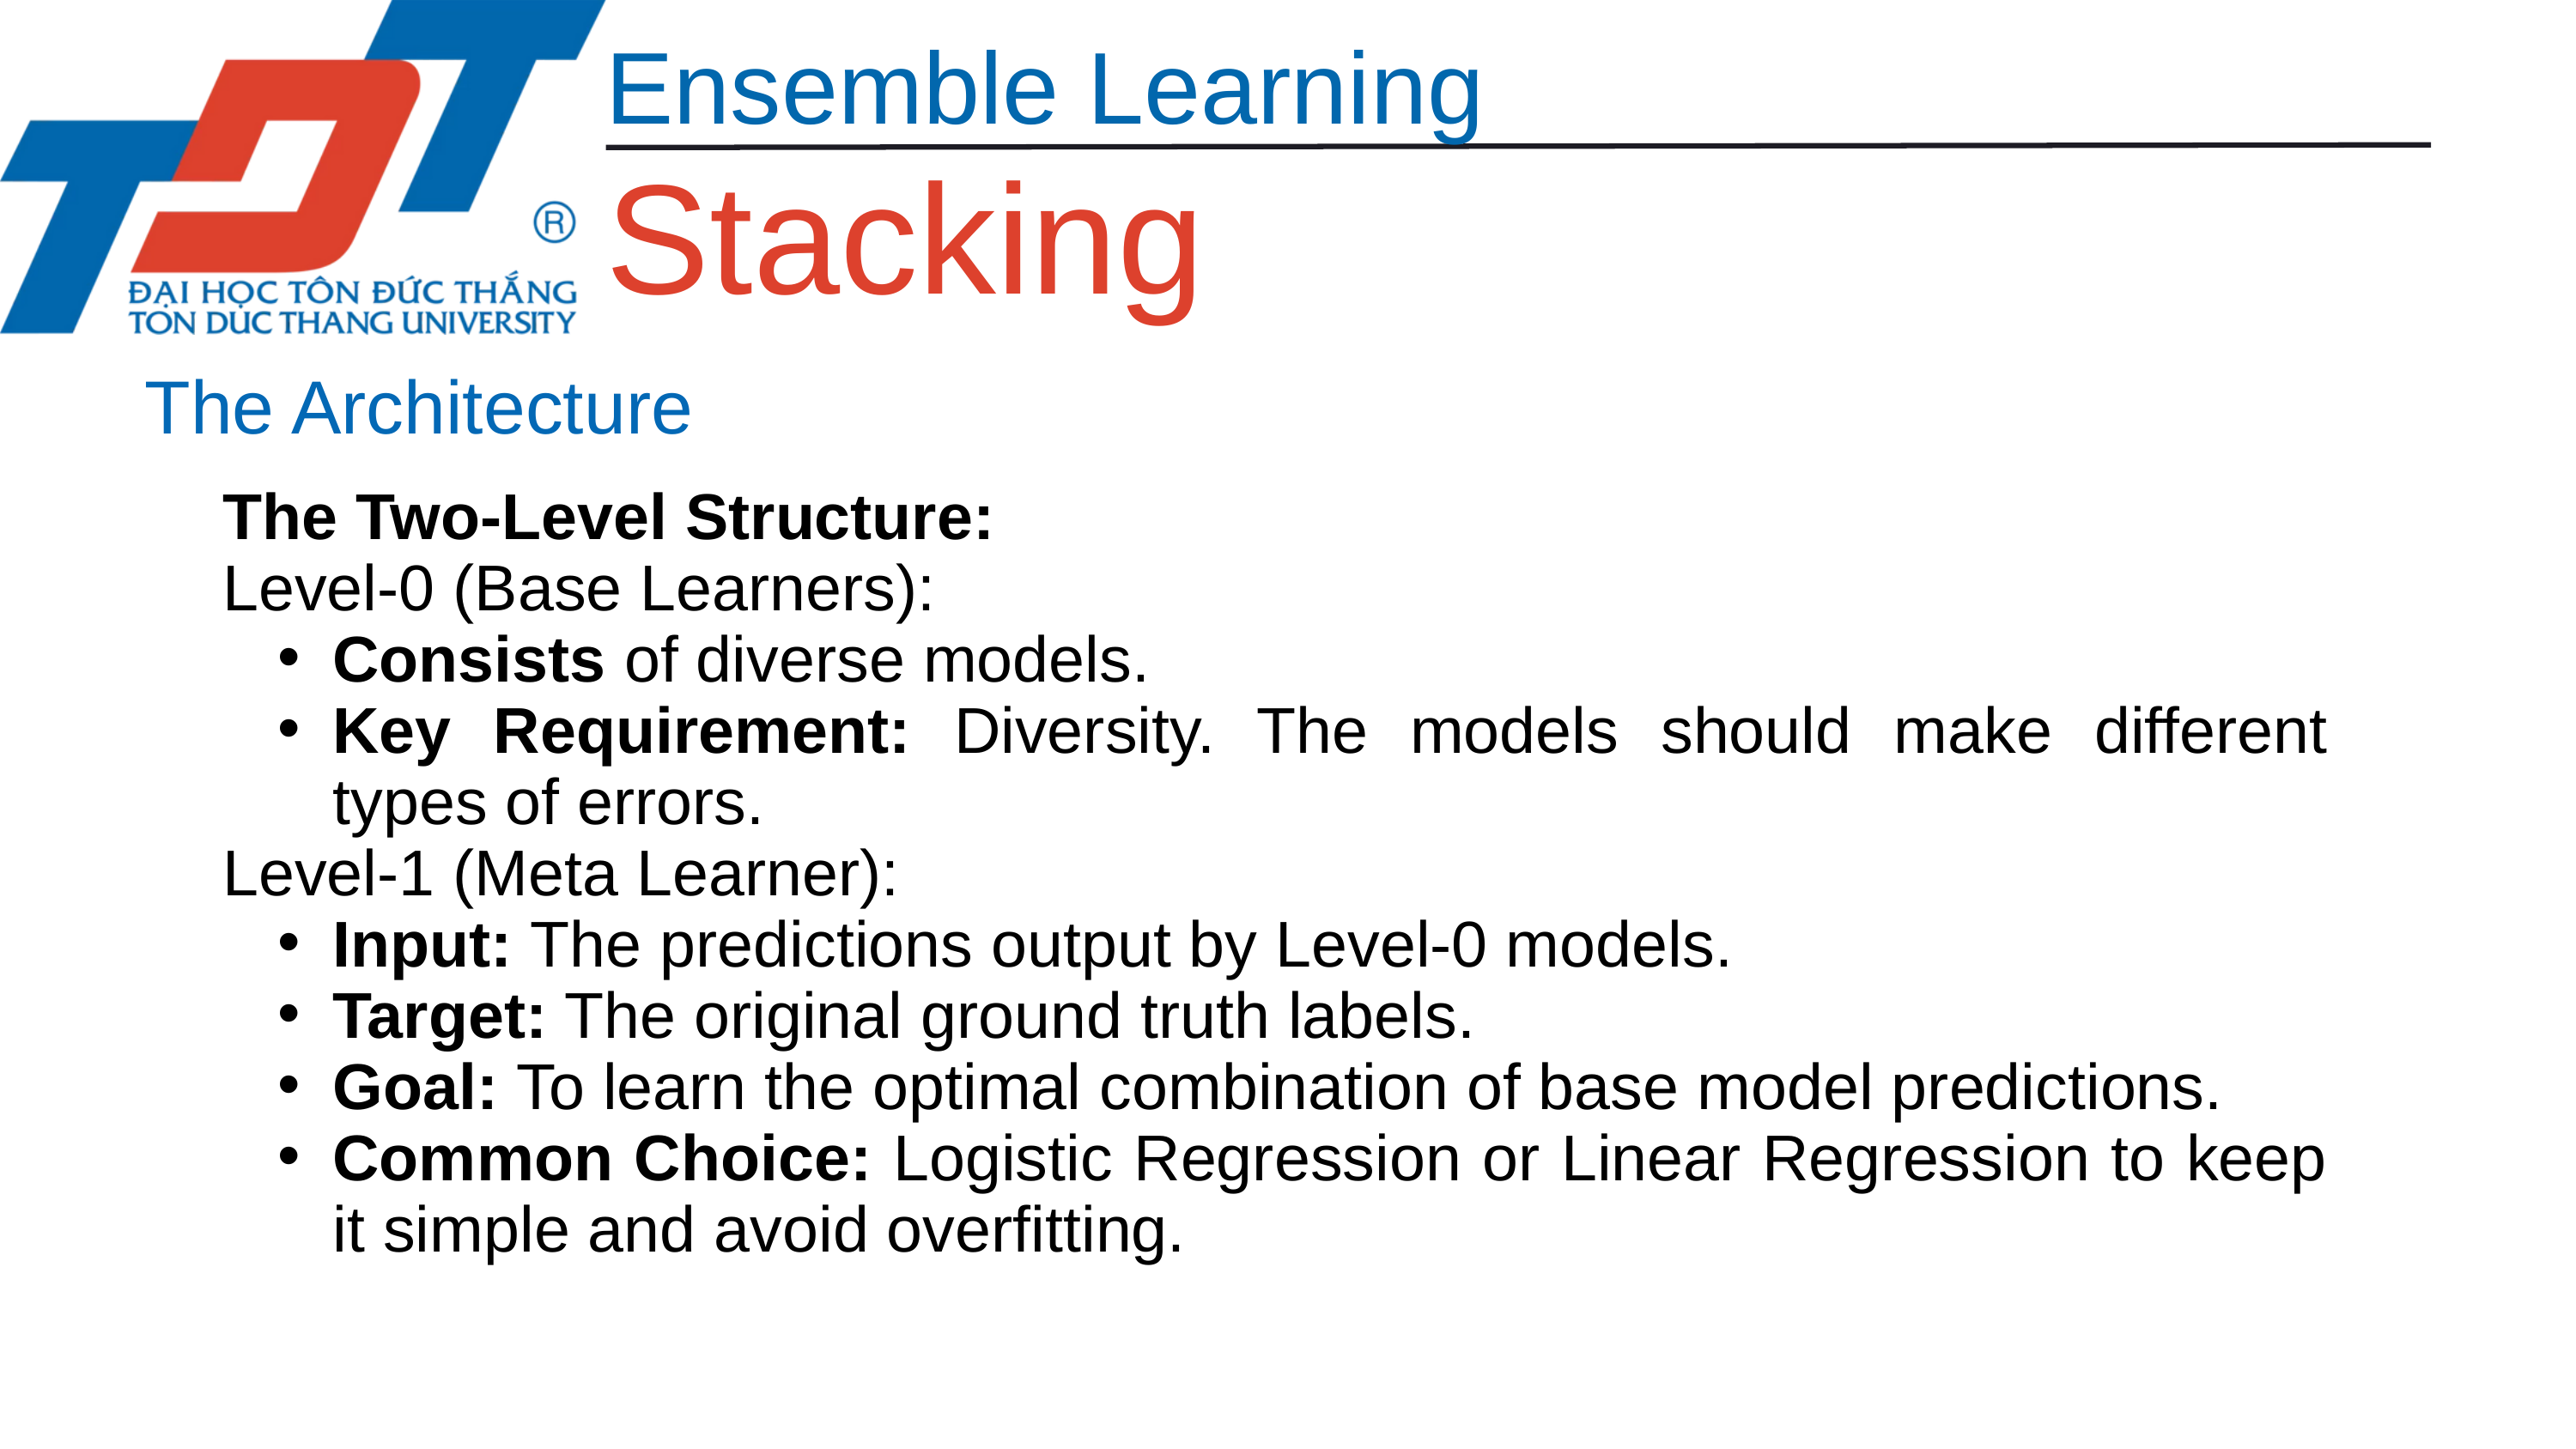

Ensemble Learning

Stacking
The Architecture
The Two-Level Structure:
Level-0 (Base Learners):
Consists of diverse models.
Key Requirement: Diversity. The models should make different types of errors.
Level-1 (Meta Learner):
Input: The predictions output by Level-0 models.
Target: The original ground truth labels.
Goal: To learn the optimal combination of base model predictions.
Common Choice: Logistic Regression or Linear Regression to keep it simple and avoid overfitting.